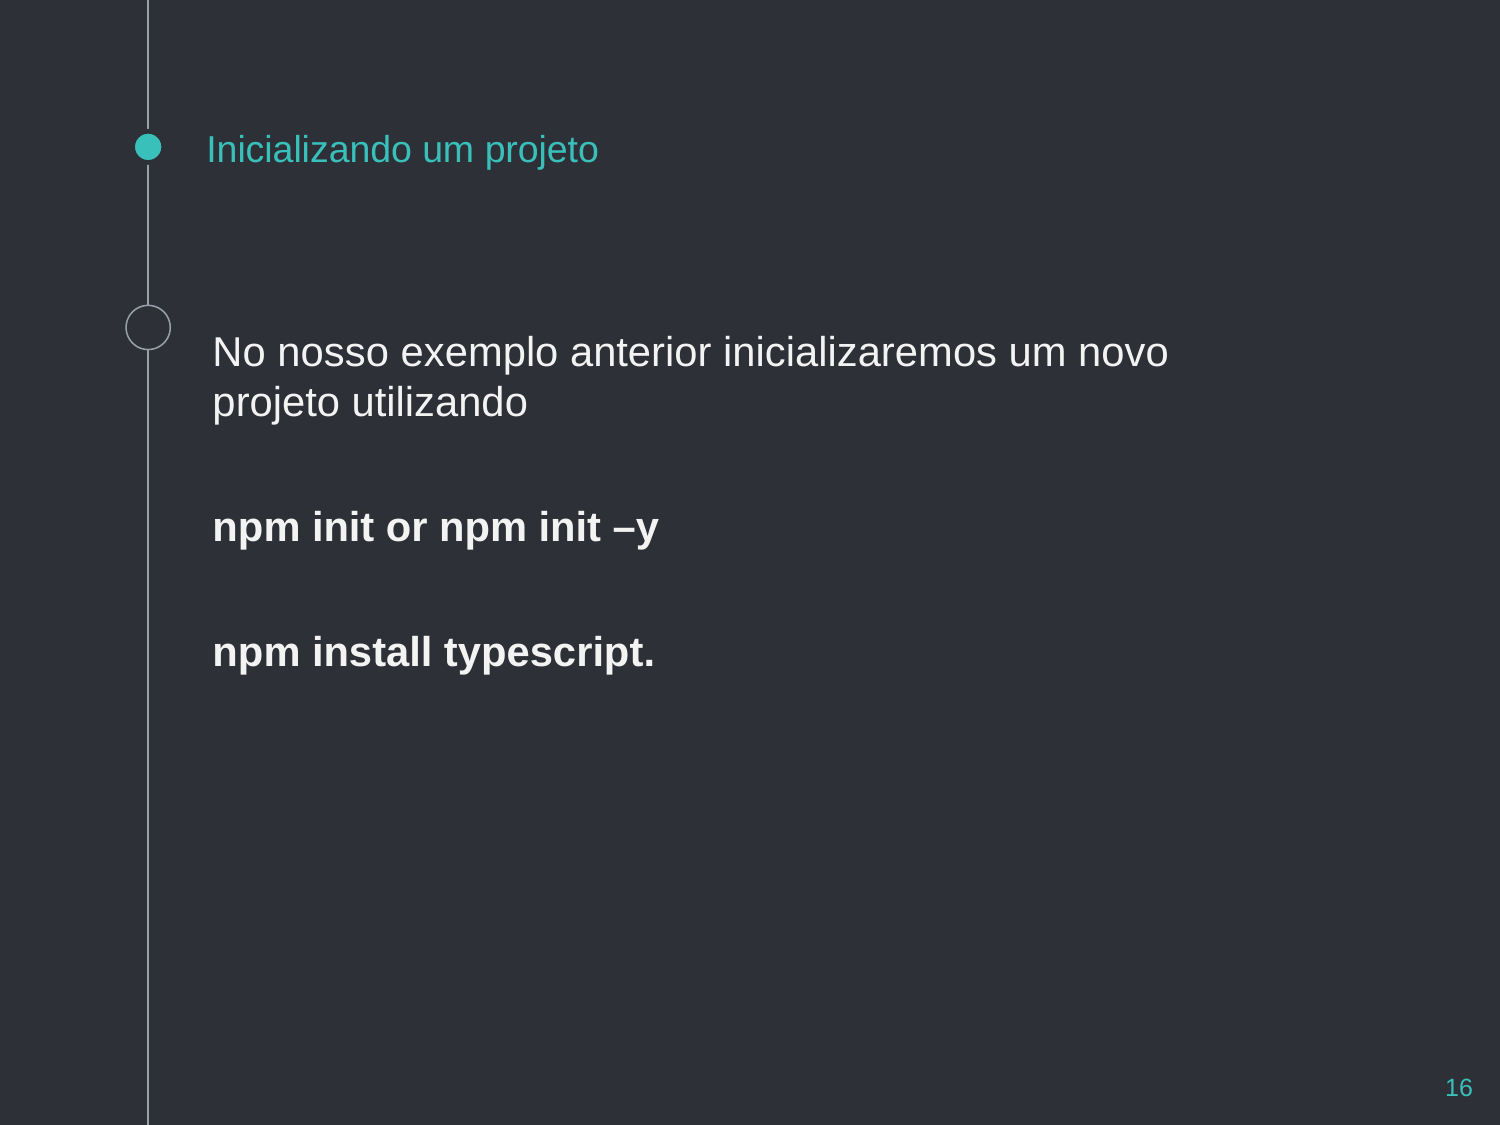

# Inicializando um projeto
No nosso exemplo anterior inicializaremos um novo projeto utilizando

npm init or npm init –y

npm install typescript.

16